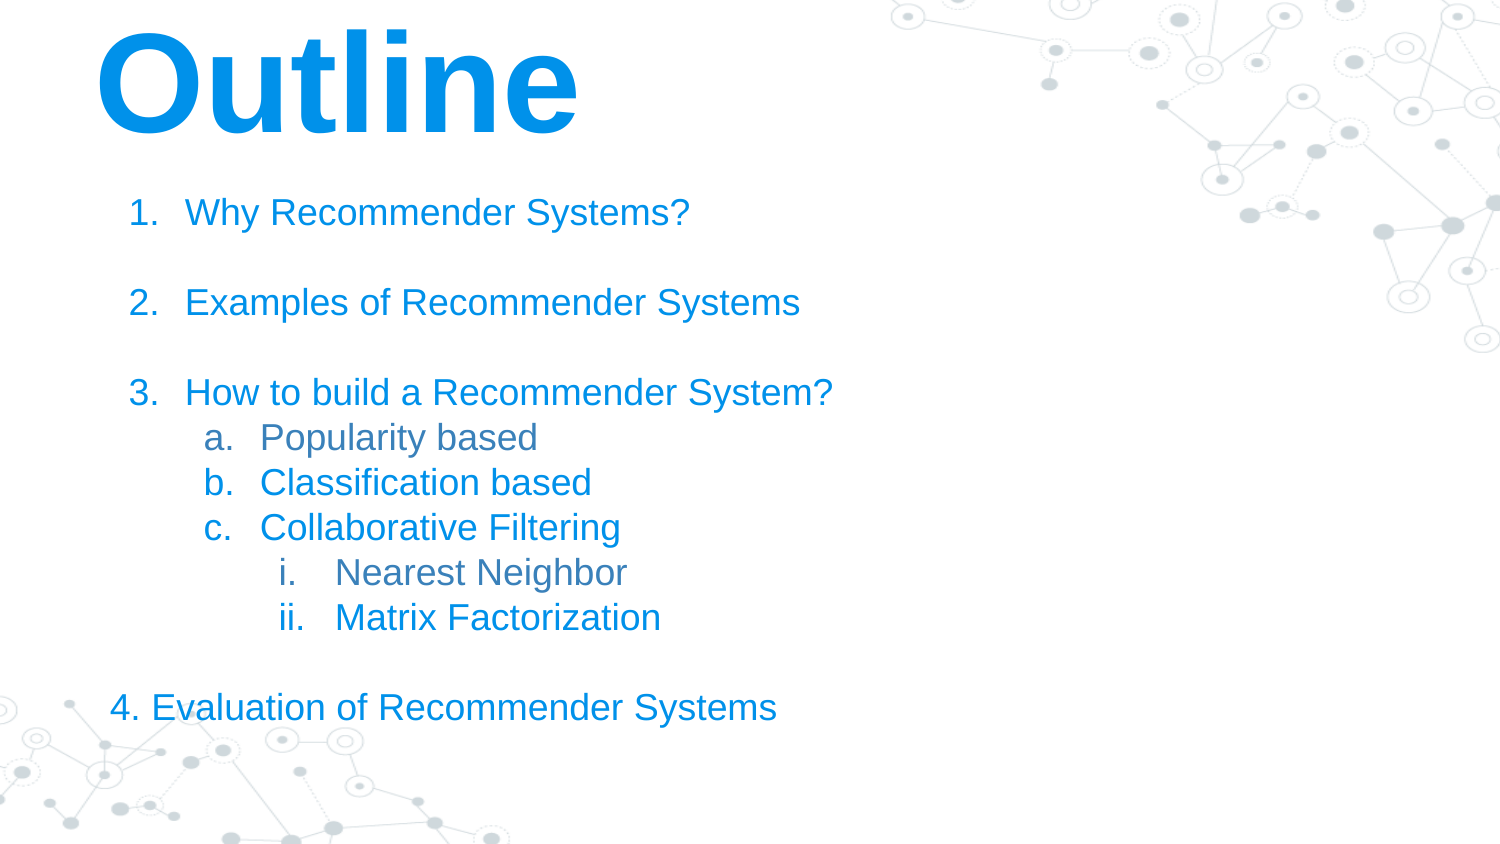

# Outline
Why Recommender Systems?

Examples of Recommender Systems

How to build a Recommender System?
Popularity based
Classification based
Collaborative Filtering
Nearest Neighbor
Matrix Factorization

4. Evaluation of Recommender Systems